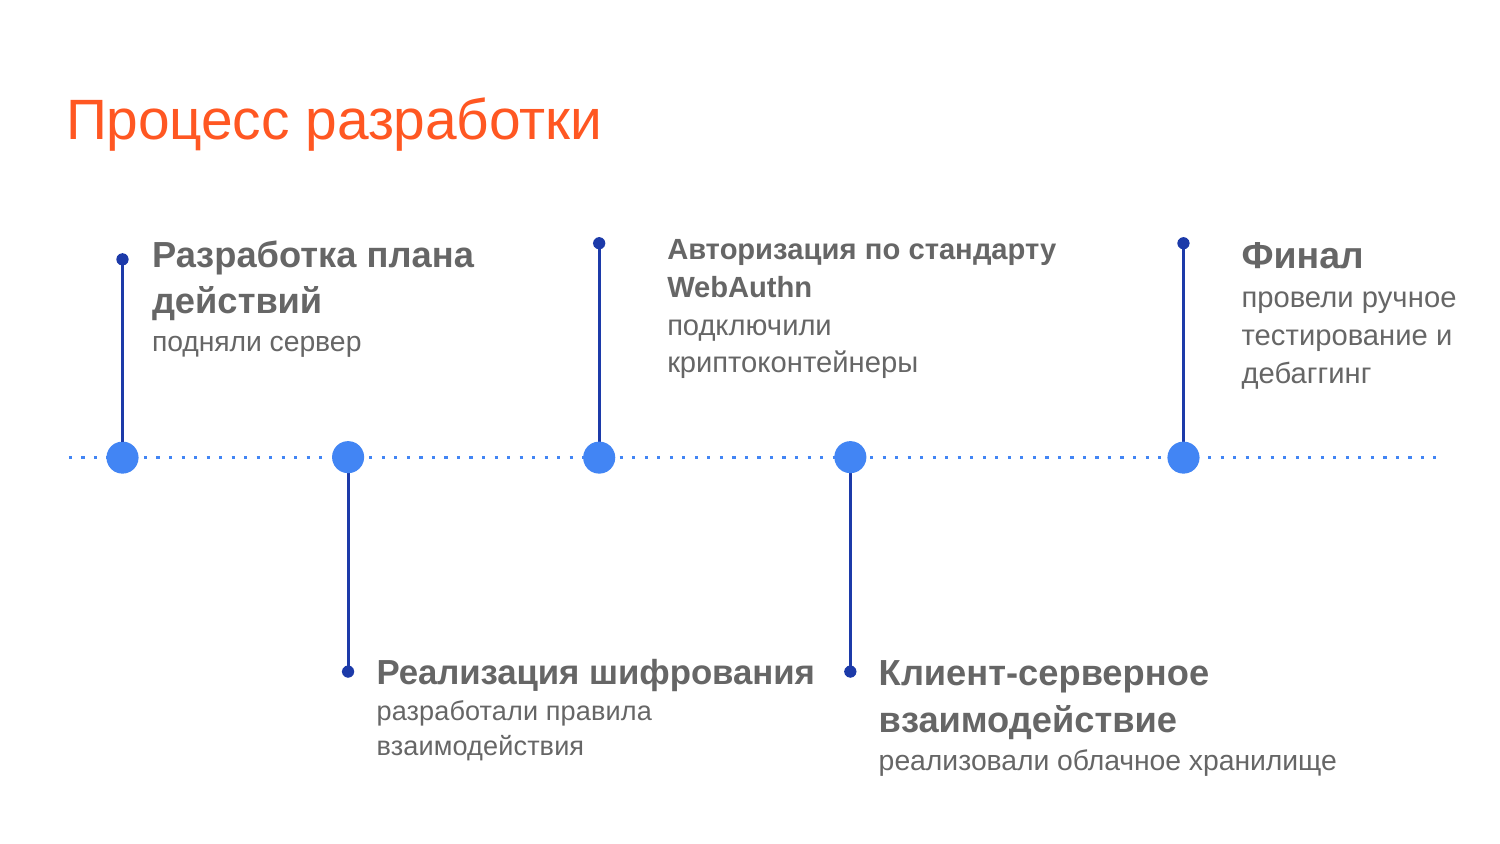

# Процесс разработки
Разработка плана действий
подняли сервер
Авторизация по стандарту WebAuthn
подключили криптоконтейнеры
Финал
провели ручное тестирование и дебаггинг

Реализация шифрования
разработали правила взаимодействия
Клиент-серверное взаимодействие
реализовали облачное хранилище